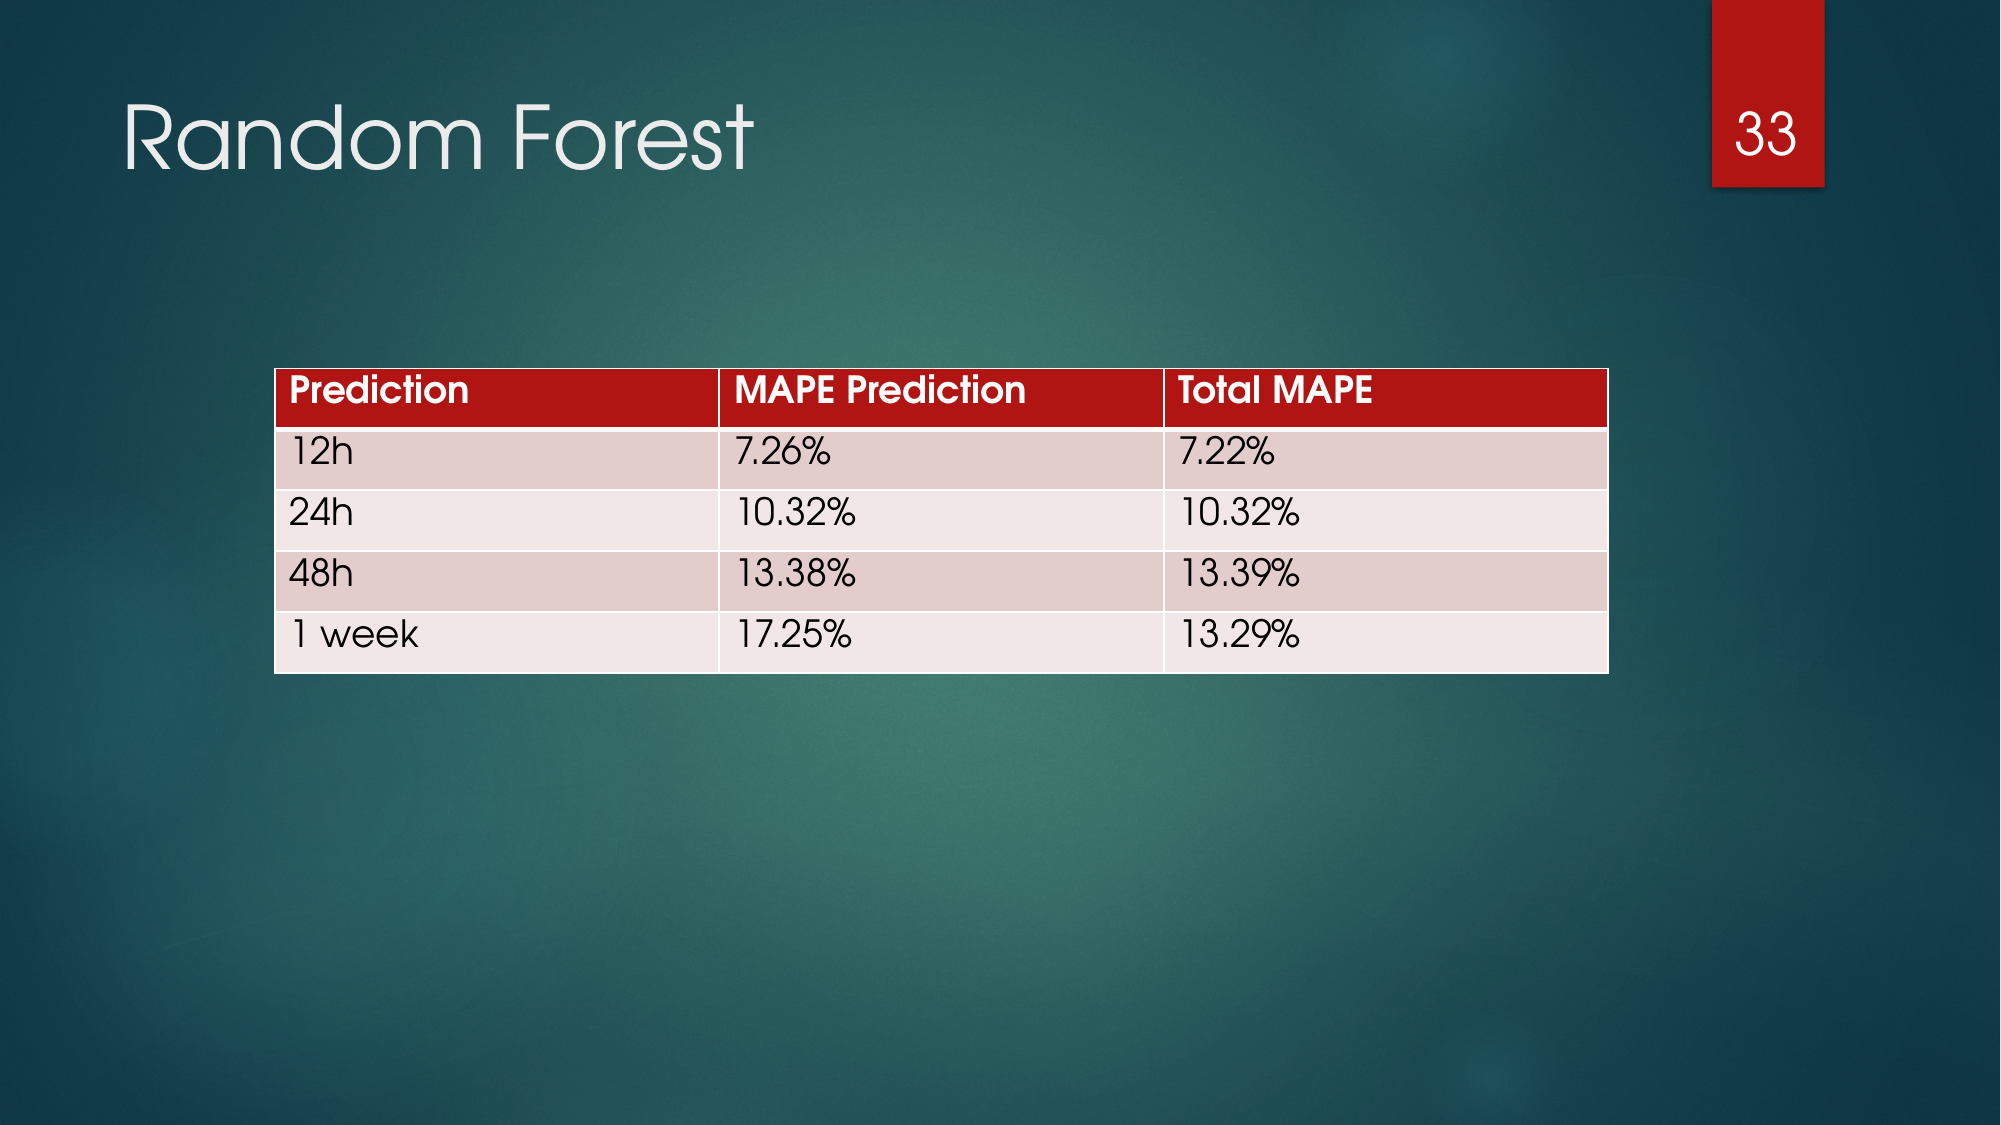

33
# Random Forest
| Prediction | MAPE Prediction | Total MAPE |
| --- | --- | --- |
| 12h | 7.26% | 7.22% |
| 24h | 10.32% | 10.32% |
| 48h | 13.38% | 13.39% |
| 1 week | 17.25% | 13.29% |